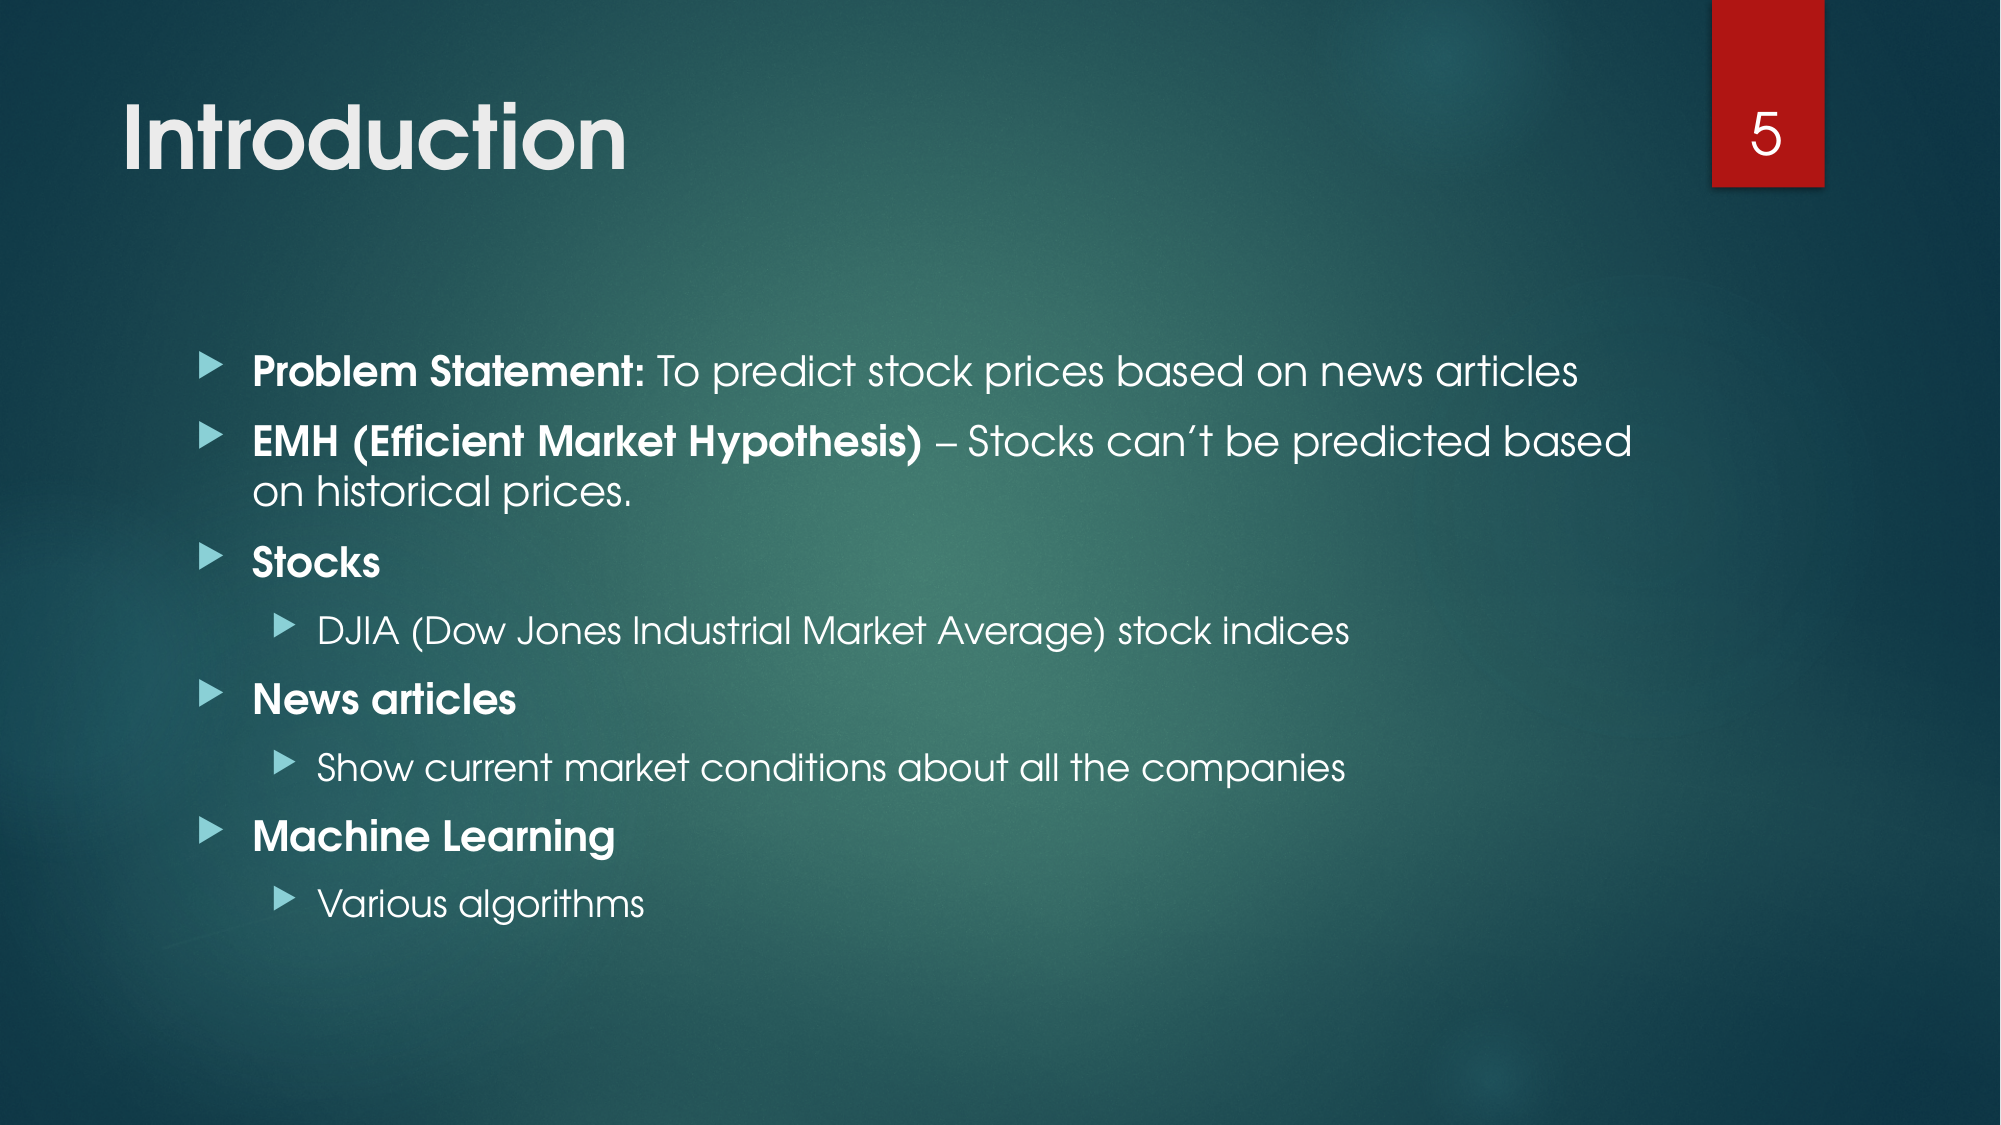

5
# Introduction
Problem Statement: To predict stock prices based on news articles
EMH (Efficient Market Hypothesis) – Stocks can’t be predicted based on historical prices.
Stocks
DJIA (Dow Jones Industrial Market Average) stock indices
News articles
Show current market conditions about all the companies
Machine Learning
Various algorithms